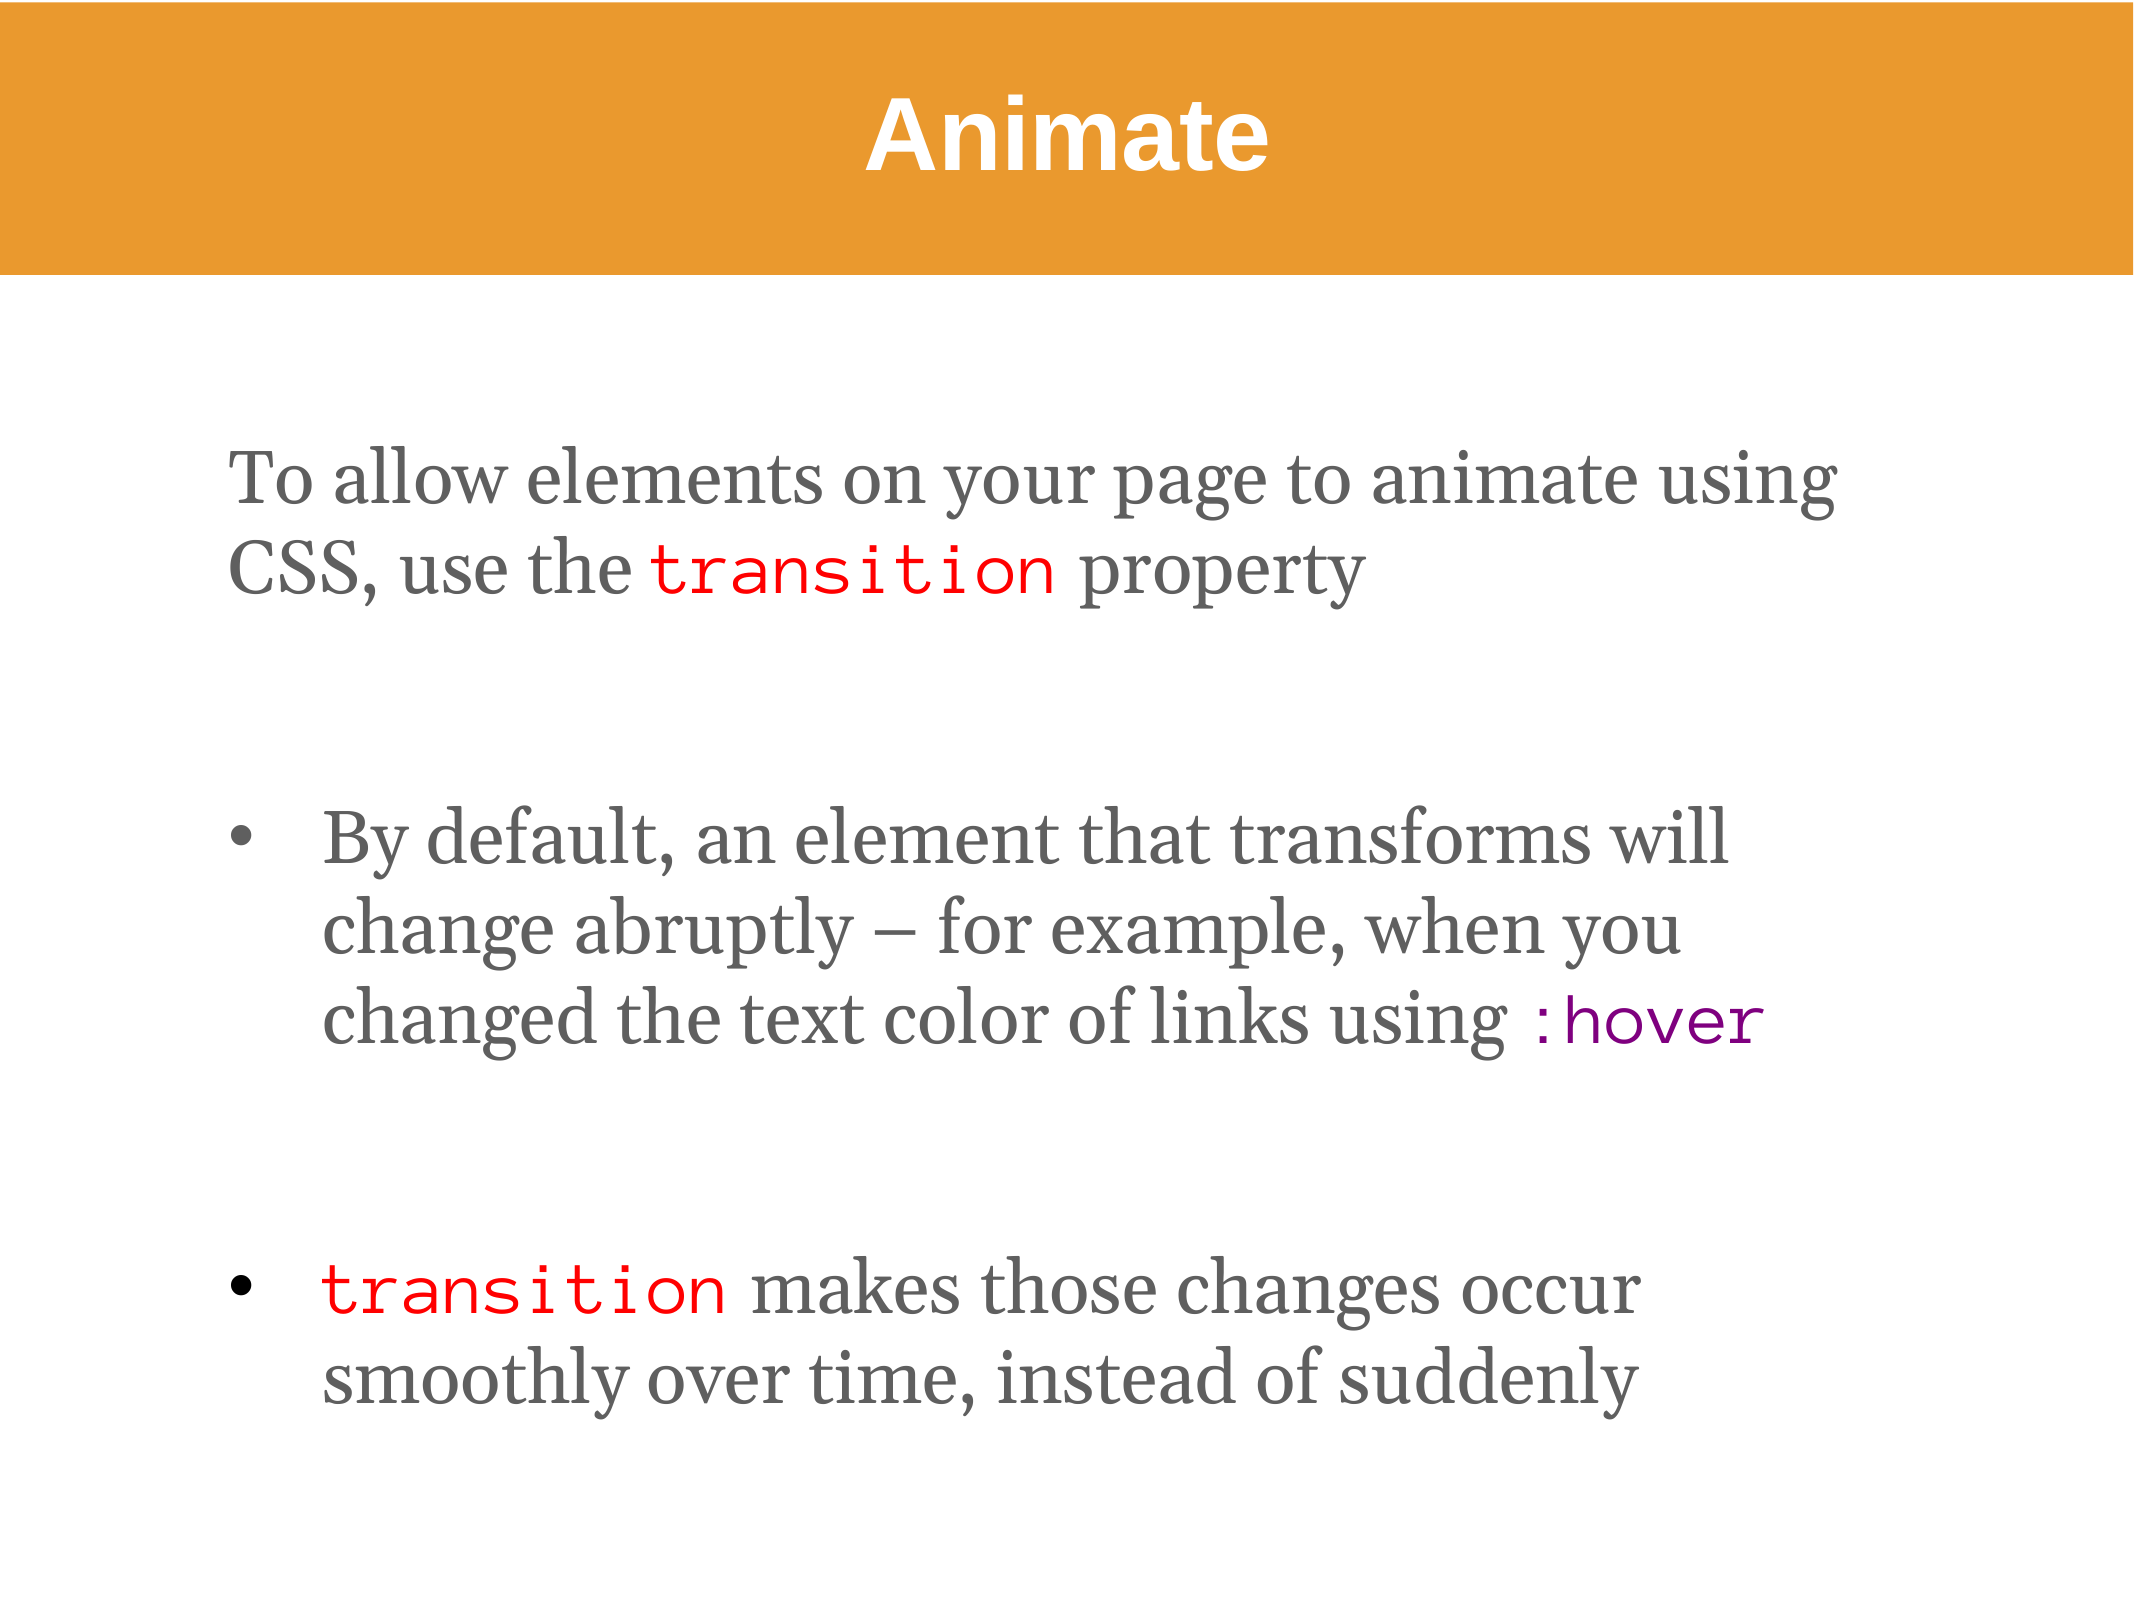

# Animate
To allow elements on your page to animate using CSS, use the transition property

By default, an element that transforms will change abruptly – for example, when you changed the text color of links using :hover

transition makes those changes occur smoothly over time, instead of suddenly